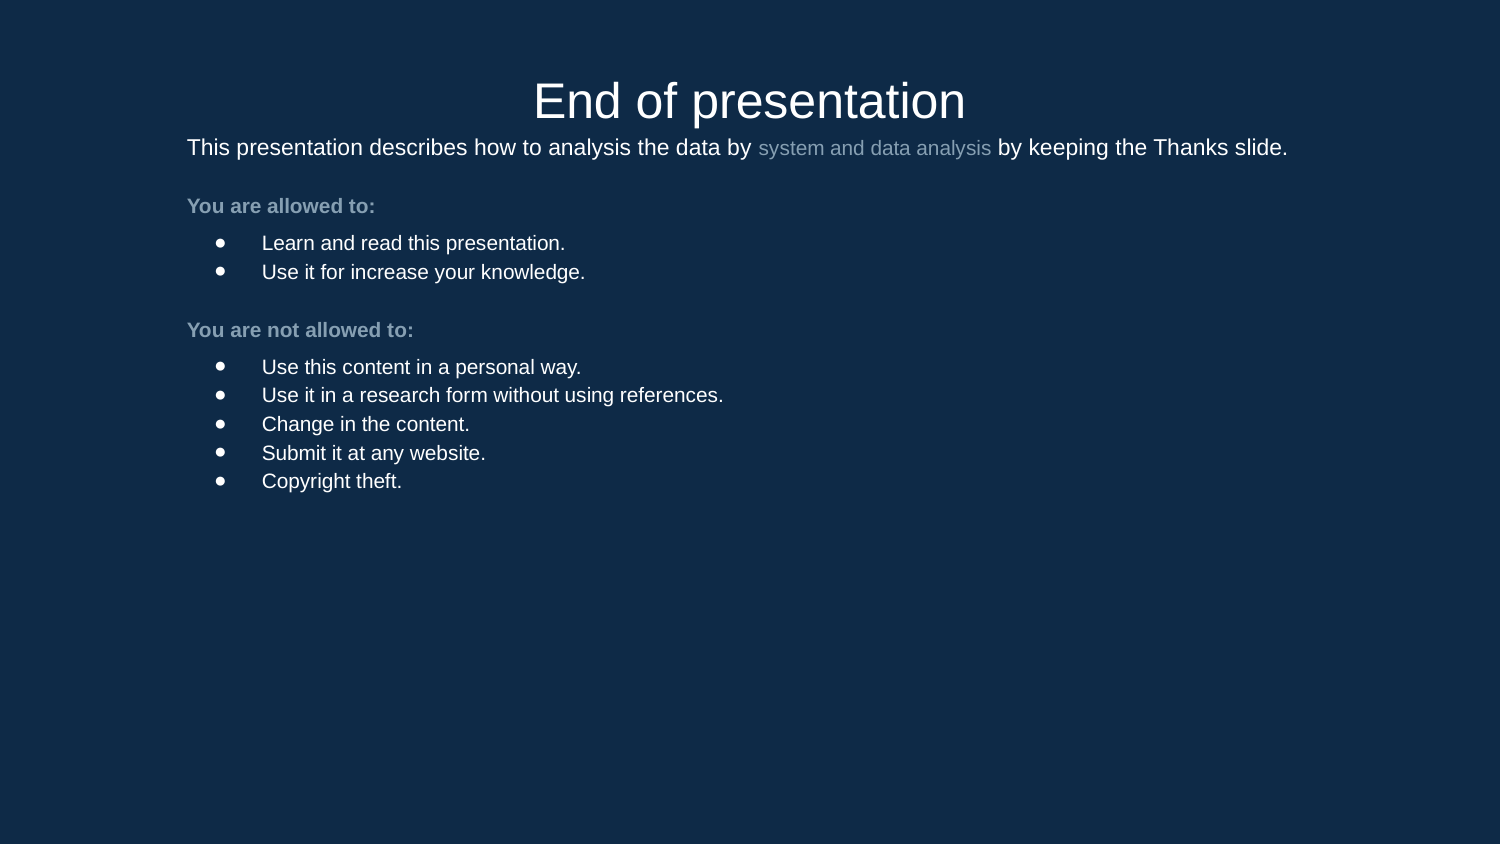

End of presentation
This presentation describes how to analysis the data by system and data analysis by keeping the Thanks slide.
You are allowed to:
Learn and read this presentation.
Use it for increase your knowledge.
You are not allowed to:
Use this content in a personal way.
Use it in a research form without using references.
Change in the content.
Submit it at any website.
Copyright theft.

or more information about editin slides, please read our FAQs or visit Slidesgo School:
https://slidesgo.com/faqs and https://slidesgo.com/slidesgo-school